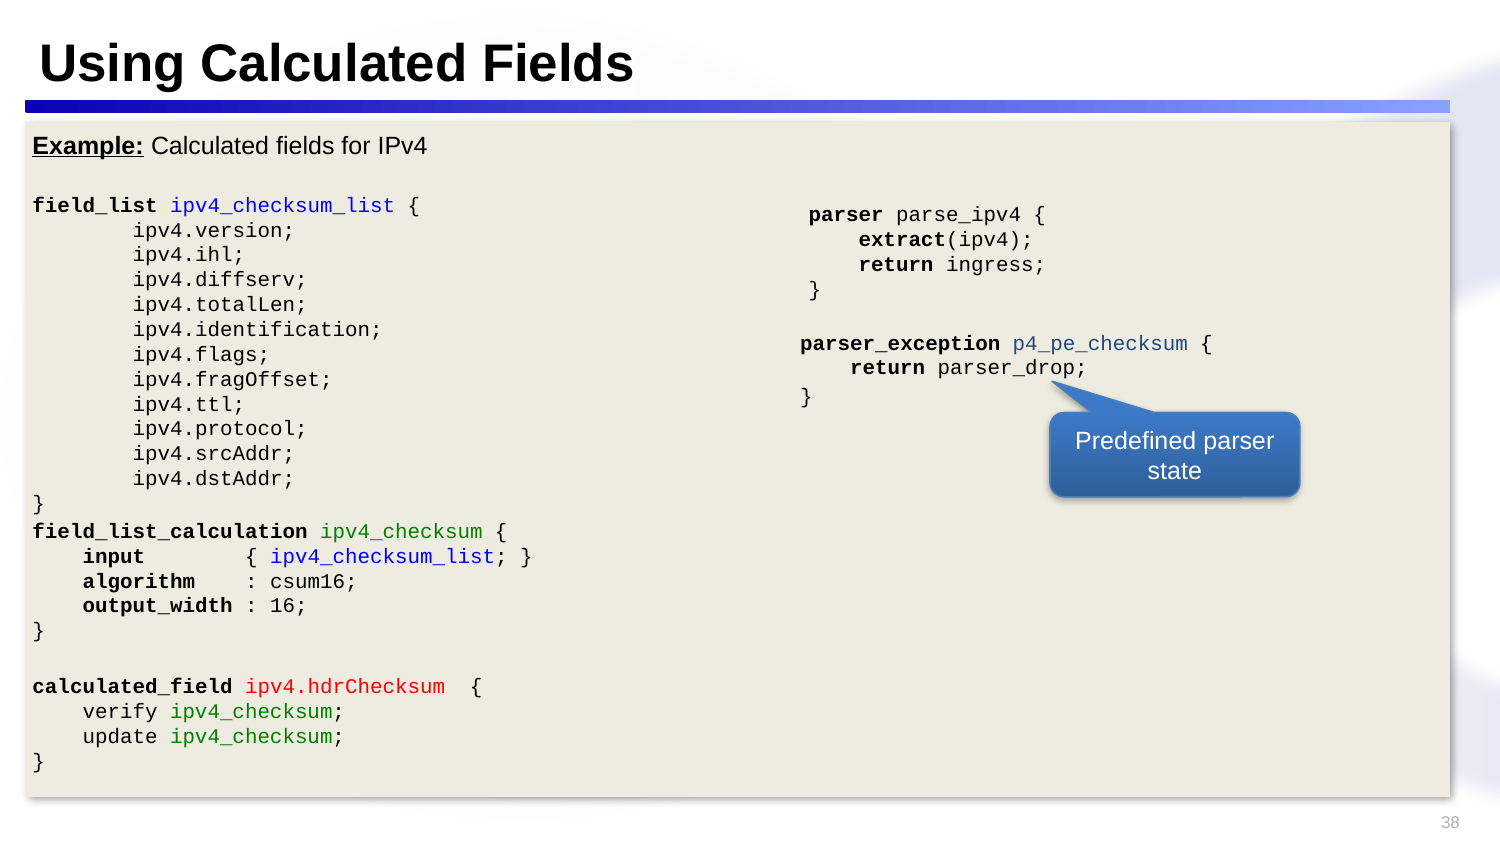

# Using Calculated Fields
Example: Calculated fields for IPv4

field_list ipv4_checksum_list {
        ipv4.version;
        ipv4.ihl;
        ipv4.diffserv;
        ipv4.totalLen;
        ipv4.identification;
        ipv4.flags;
        ipv4.fragOffset;
        ipv4.ttl;
        ipv4.protocol;
        ipv4.srcAddr;
        ipv4.dstAddr;
}
field_list_calculation ipv4_checksum {
    input        { ipv4_checksum_list; }
    algorithm    : csum16;
    output_width : 16;
}

calculated_field ipv4.hdrChecksum  {
    verify ipv4_checksum;
    update ipv4_checksum;
}

parser parse_ipv4 {
    extract(ipv4);
    return ingress;
}

parser_exception p4_pe_checksum {
    return parser_drop;
}
Predefined parser state
38